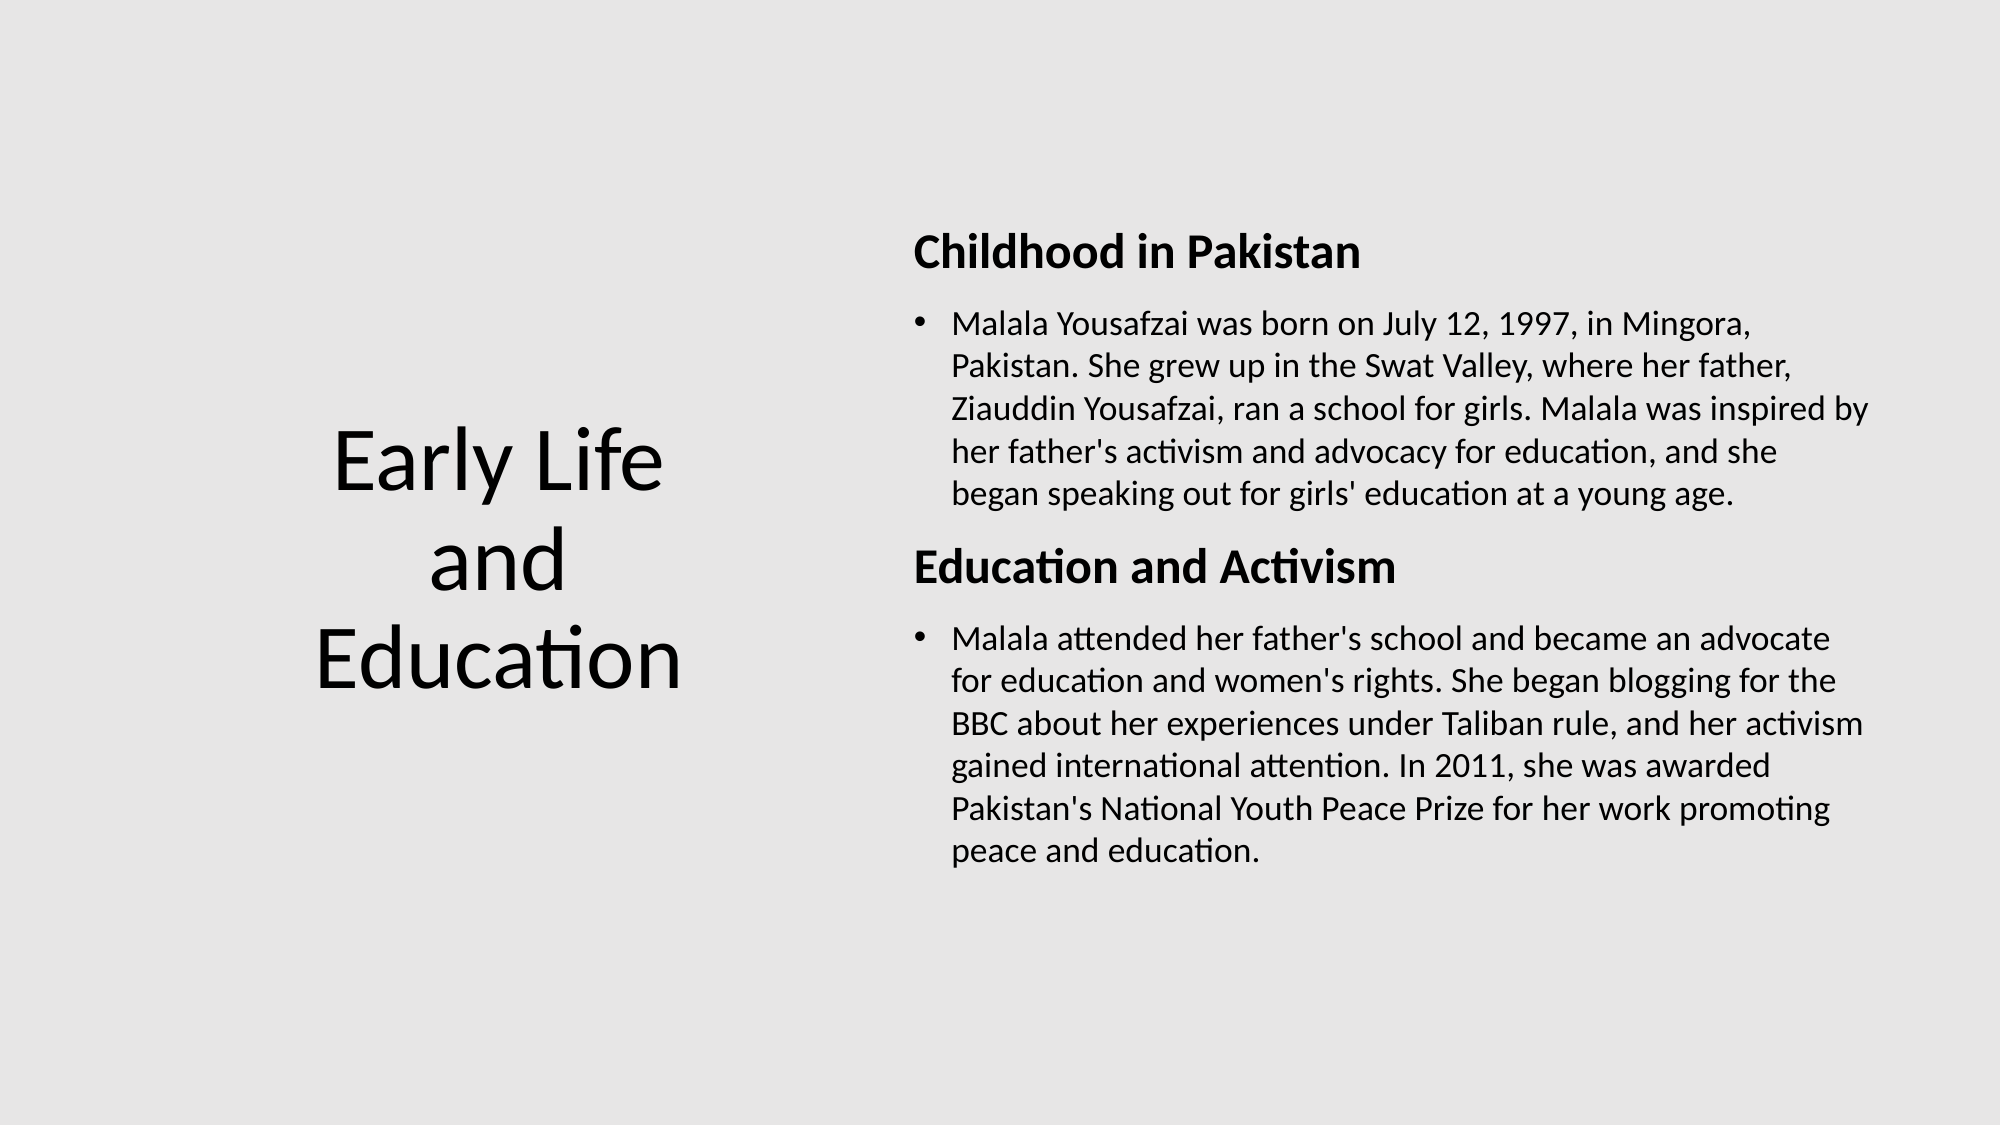

Childhood in Pakistan
Malala Yousafzai was born on July 12, 1997, in Mingora, Pakistan. She grew up in the Swat Valley, where her father, Ziauddin Yousafzai, ran a school for girls. Malala was inspired by her father's activism and advocacy for education, and she began speaking out for girls' education at a young age.
Education and Activism
Malala attended her father's school and became an advocate for education and women's rights. She began blogging for the BBC about her experiences under Taliban rule, and her activism gained international attention. In 2011, she was awarded Pakistan's National Youth Peace Prize for her work promoting peace and education.

# Early Life and Education